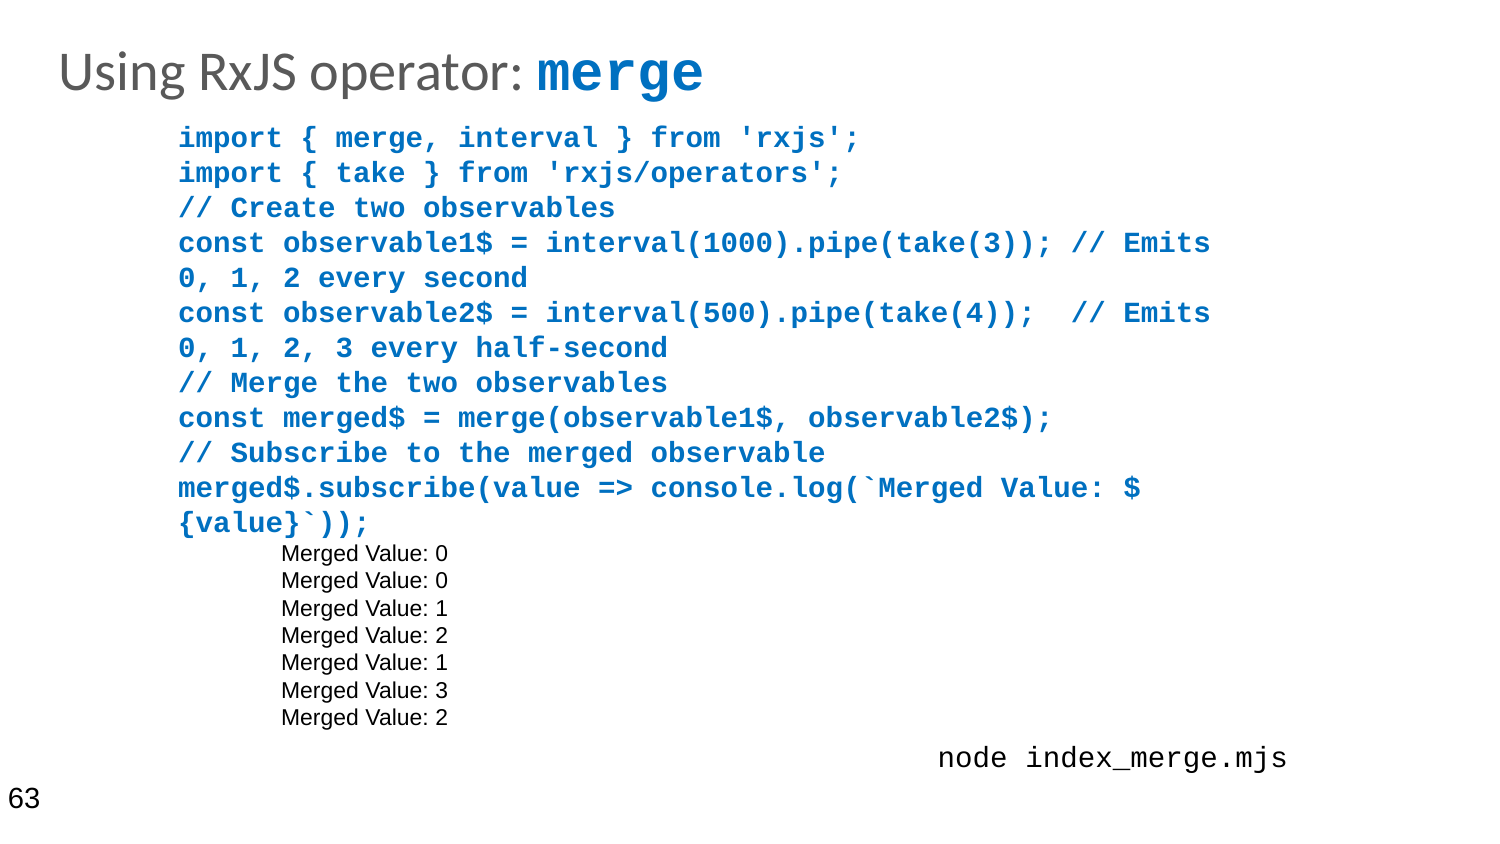

# Using RxJS operator: merge
import { merge, interval } from 'rxjs';
import { take } from 'rxjs/operators';
// Create two observables
const observable1$ = interval(1000).pipe(take(3)); // Emits 0, 1, 2 every second
const observable2$ = interval(500).pipe(take(4));  // Emits 0, 1, 2, 3 every half-second
// Merge the two observables
const merged$ = merge(observable1$, observable2$);
// Subscribe to the merged observable
merged$.subscribe(value => console.log(`Merged Value: ${value}`));
Merged Value: 0
Merged Value: 0
Merged Value: 1
Merged Value: 2
Merged Value: 1
Merged Value: 3
Merged Value: 2

node index_merge.mjs
63